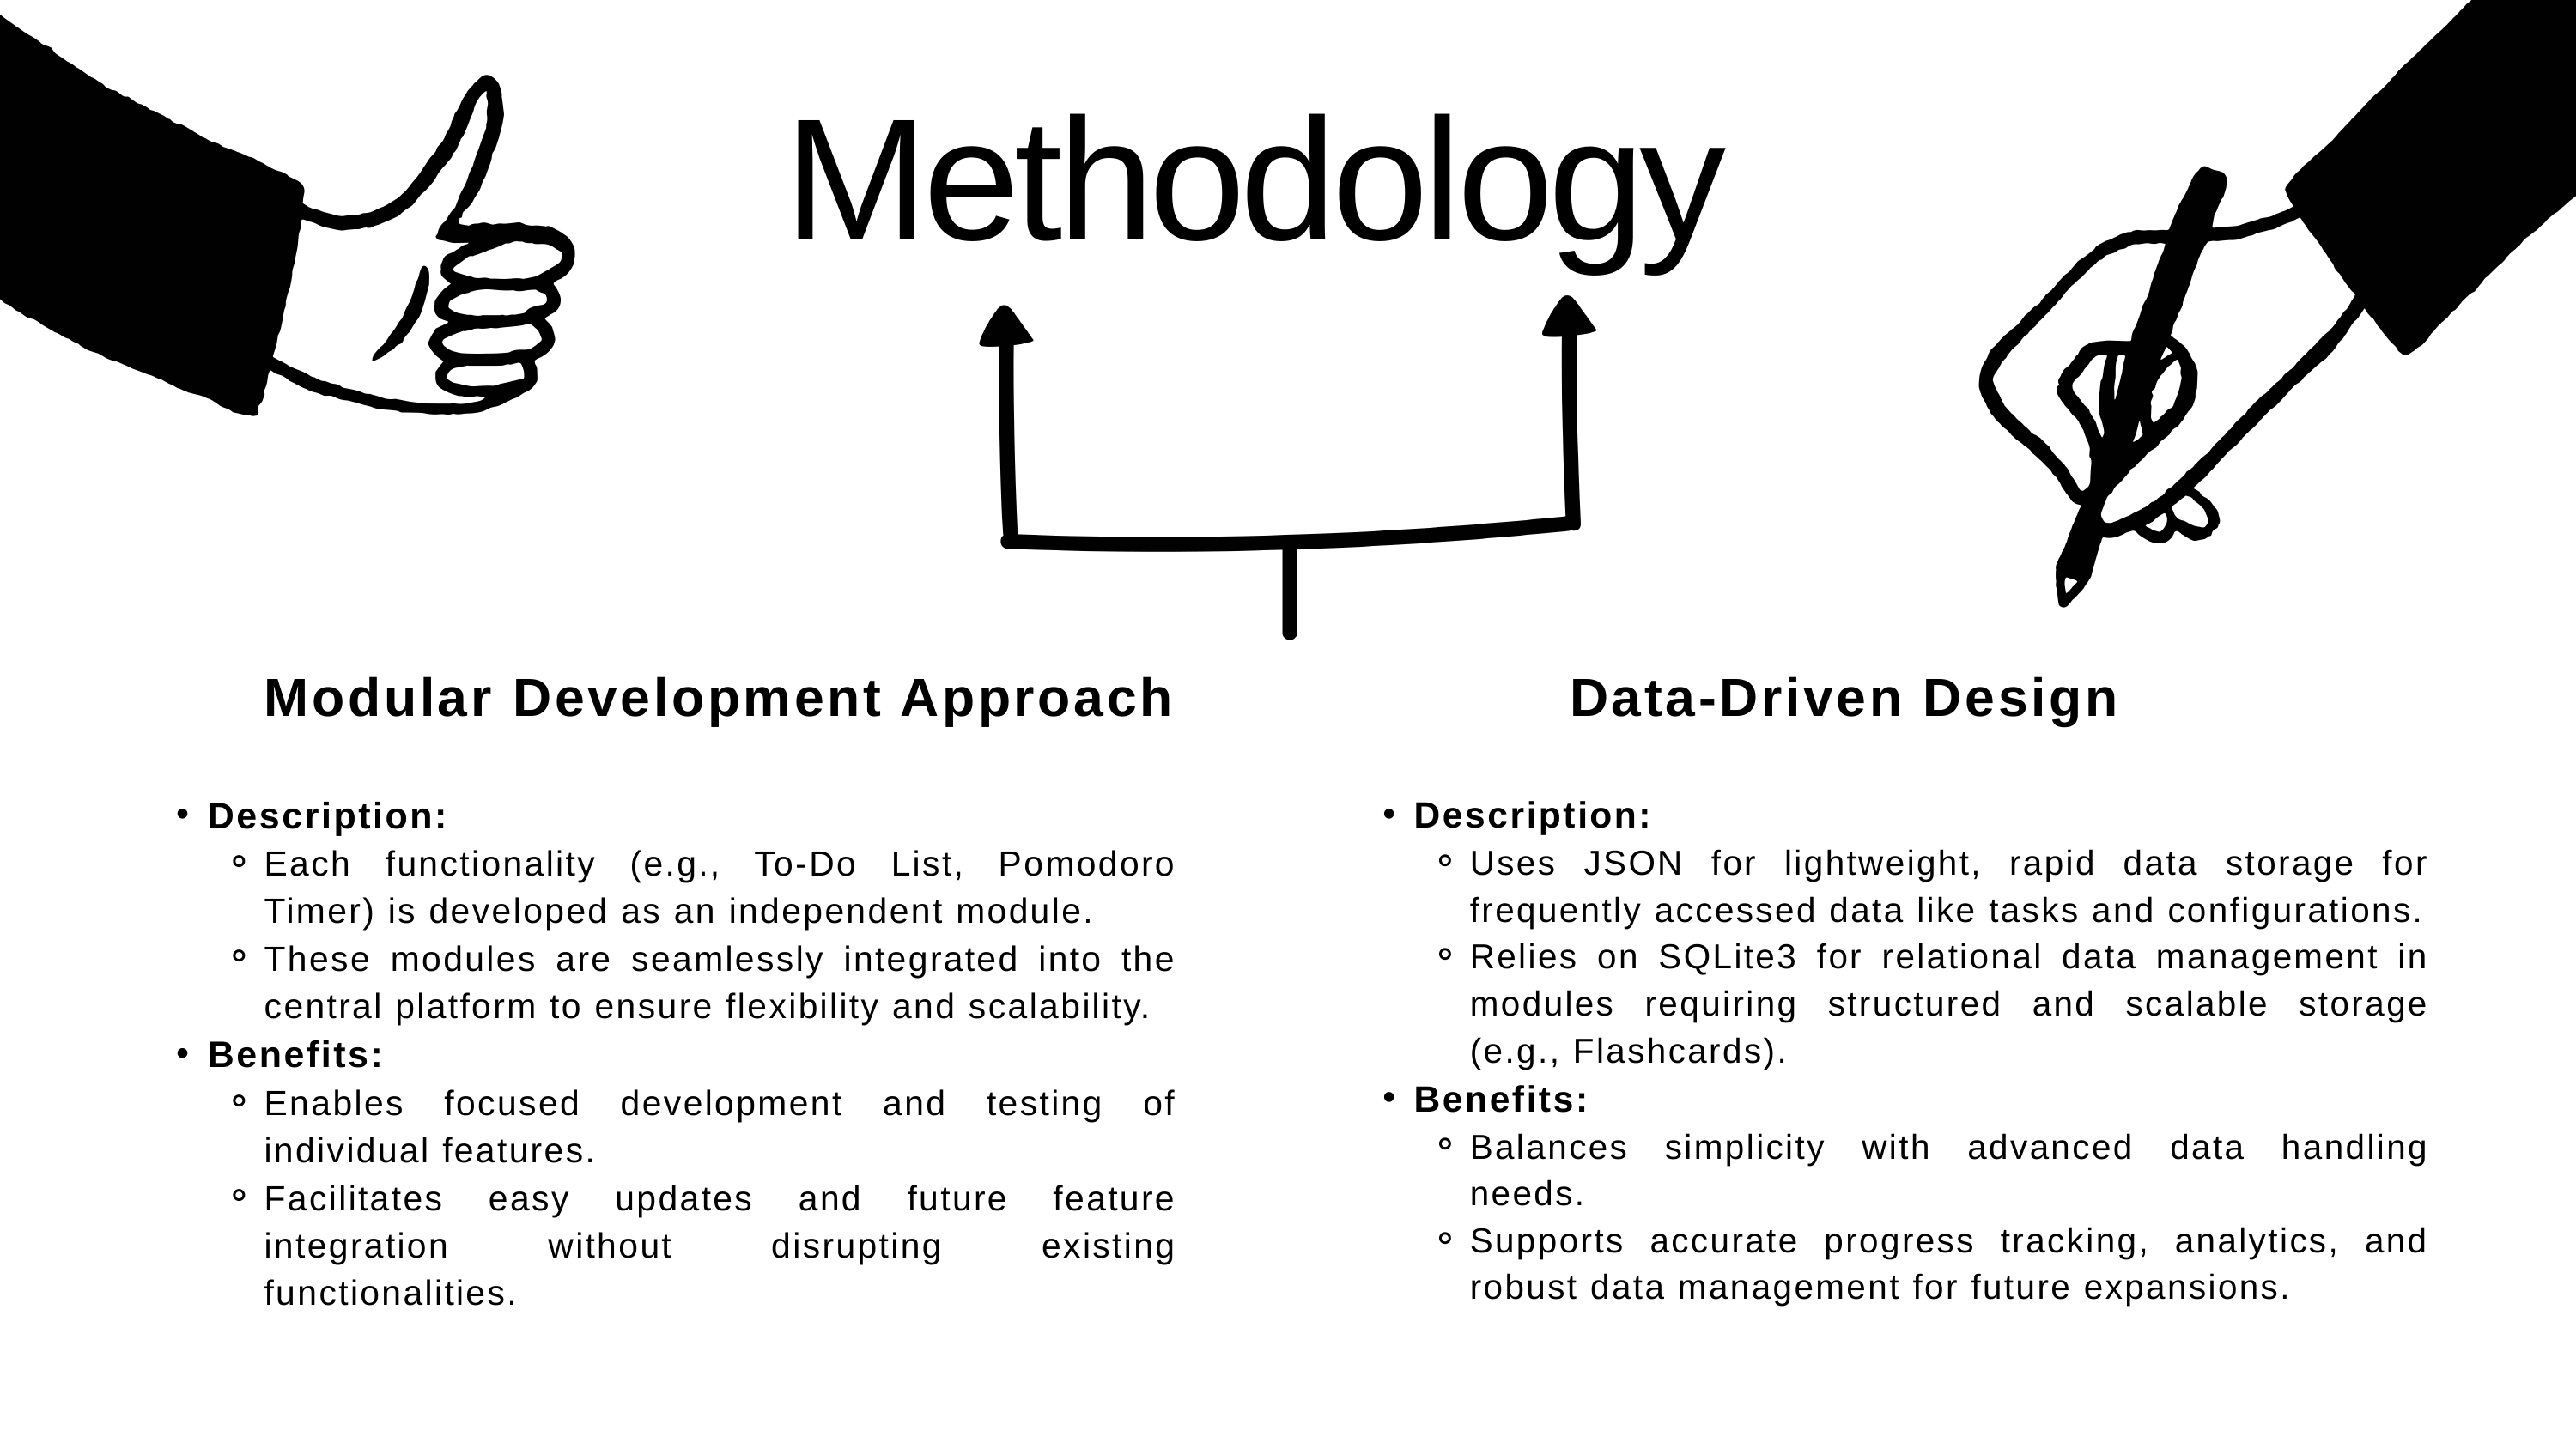

Methodology

Modular Development Approach
Data-Driven Design
Description:
Each functionality (e.g., To-Do List, Pomodoro Timer) is developed as an independent module.
These modules are seamlessly integrated into the central platform to ensure flexibility and scalability.
Benefits:
Enables focused development and testing of individual features.
Facilitates easy updates and future feature integration without disrupting existing functionalities.

Description:
Uses JSON for lightweight, rapid data storage for frequently accessed data like tasks and configurations.
Relies on SQLite3 for relational data management in modules requiring structured and scalable storage (e.g., Flashcards).
Benefits:
Balances simplicity with advanced data handling needs.
Supports accurate progress tracking, analytics, and robust data management for future expansions.